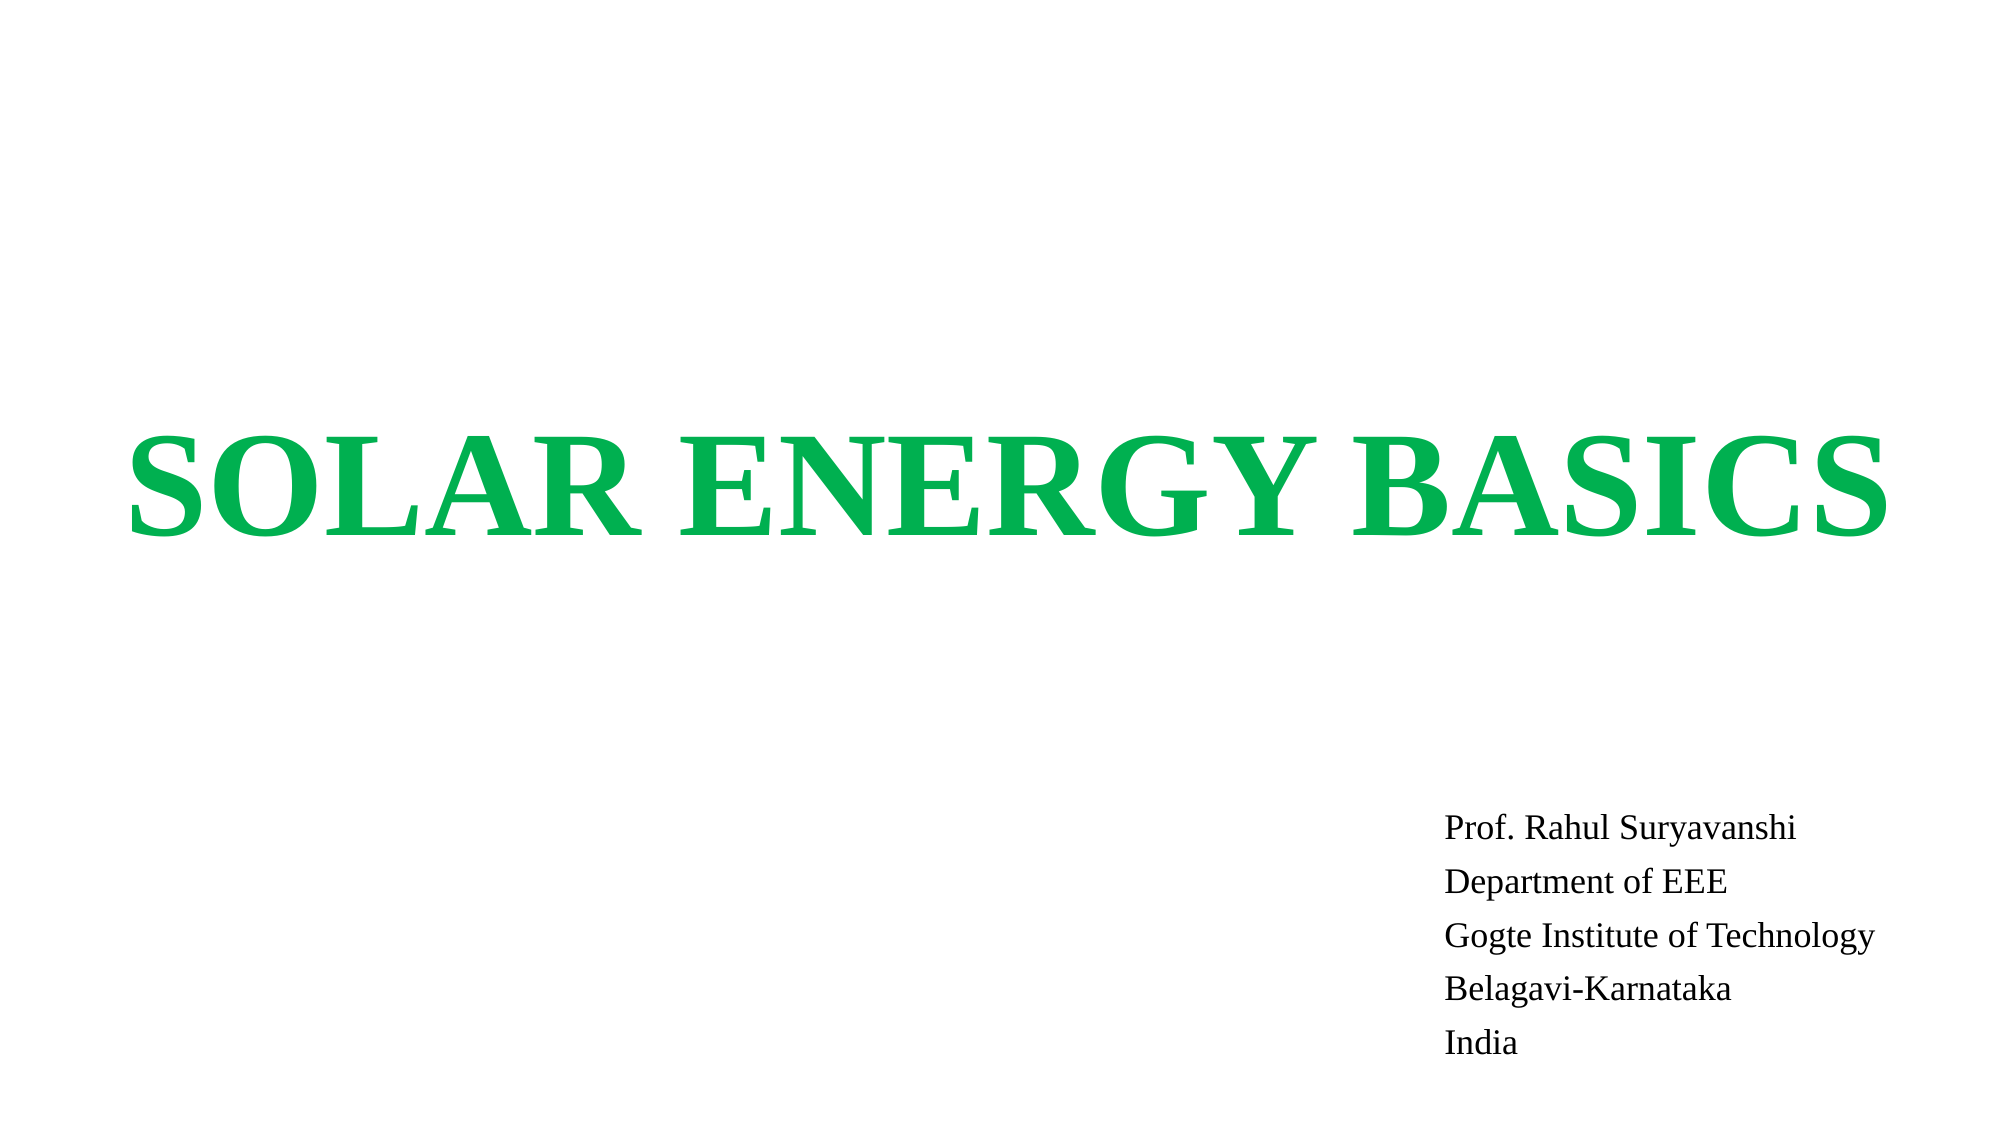

# SOLAR ENERGY BASICS
Prof. Rahul Suryavanshi
Department of EEE
Gogte Institute of Technology
Belagavi-Karnataka
India